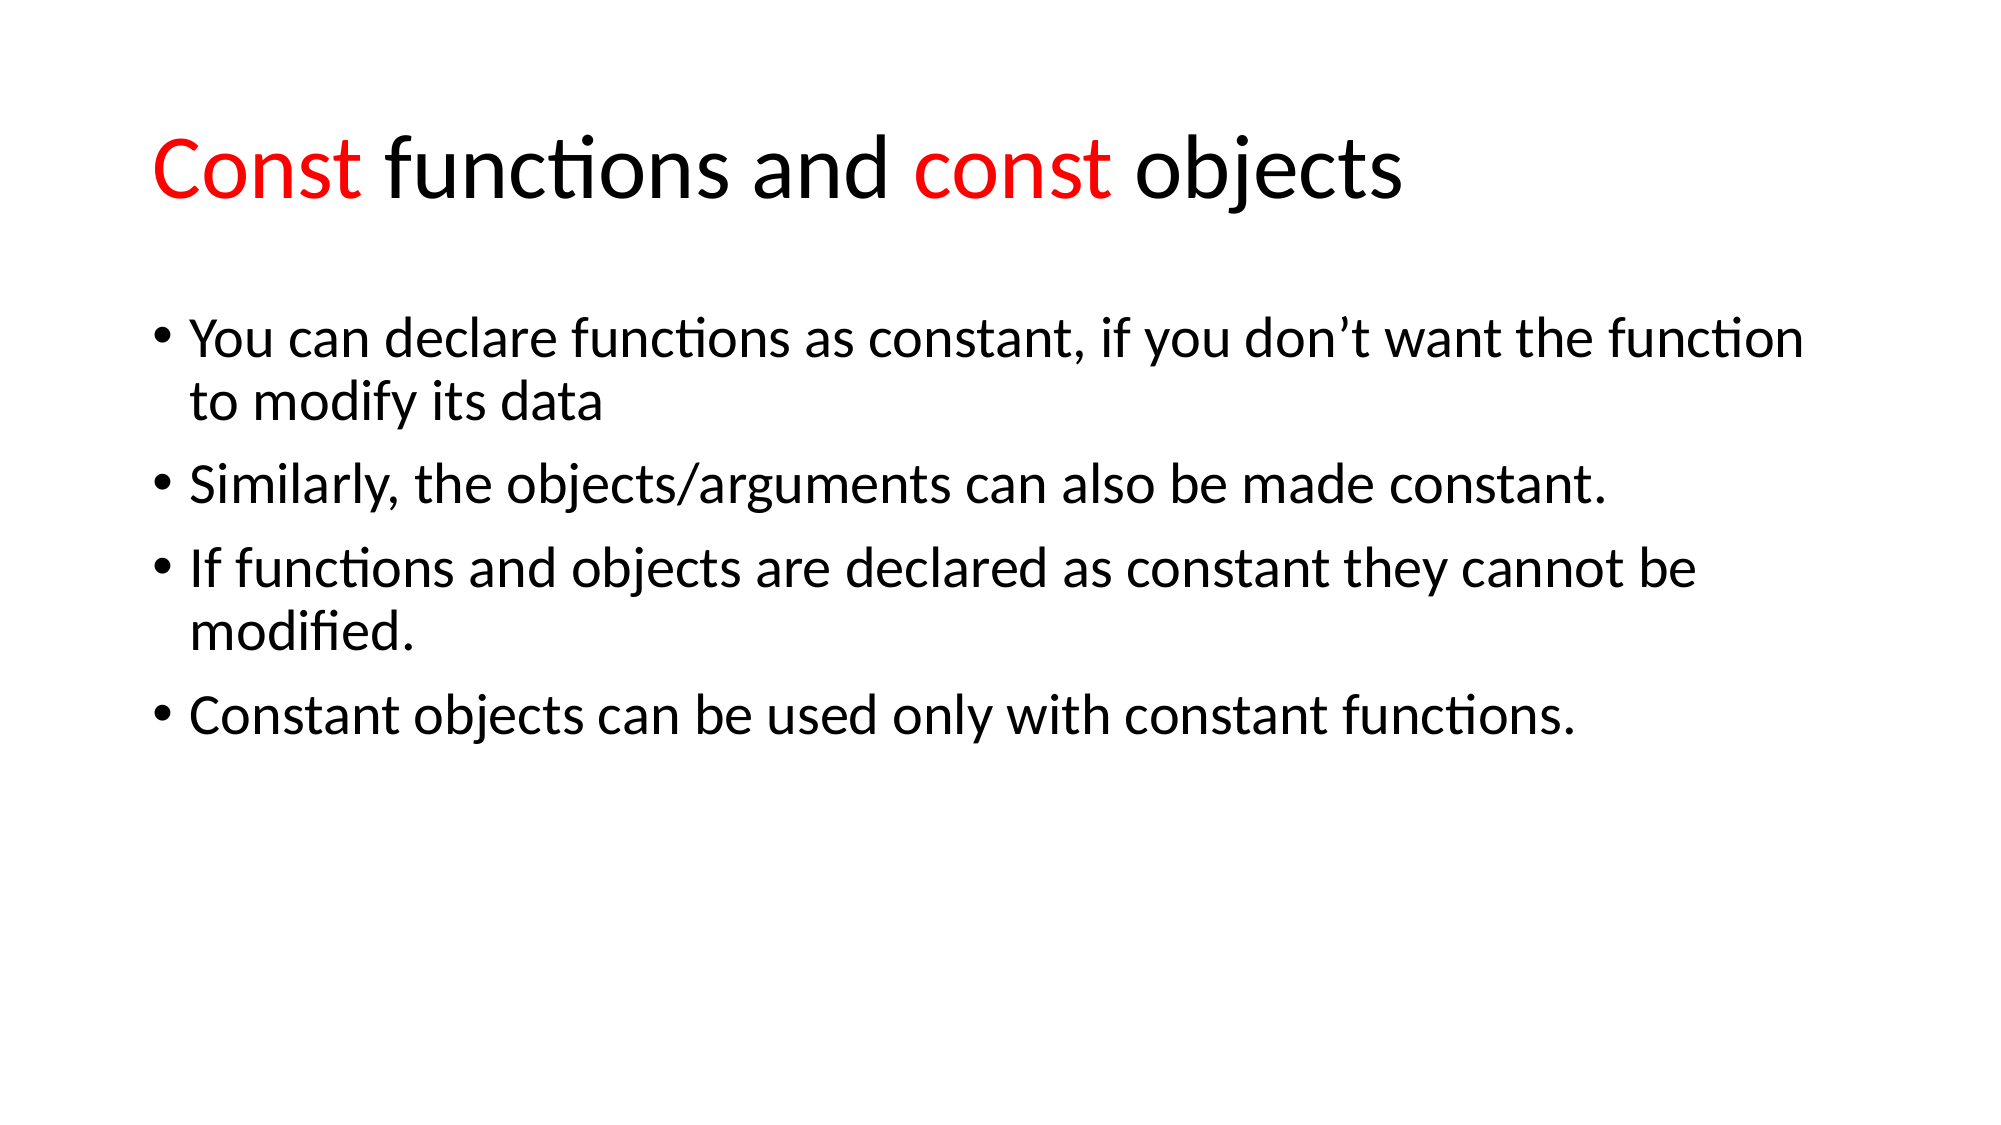

# Const functions and const objects
You can declare functions as constant, if you don’t want the function to modify its data
Similarly, the objects/arguments can also be made constant.
If functions and objects are declared as constant they cannot be modified.
Constant objects can be used only with constant functions.